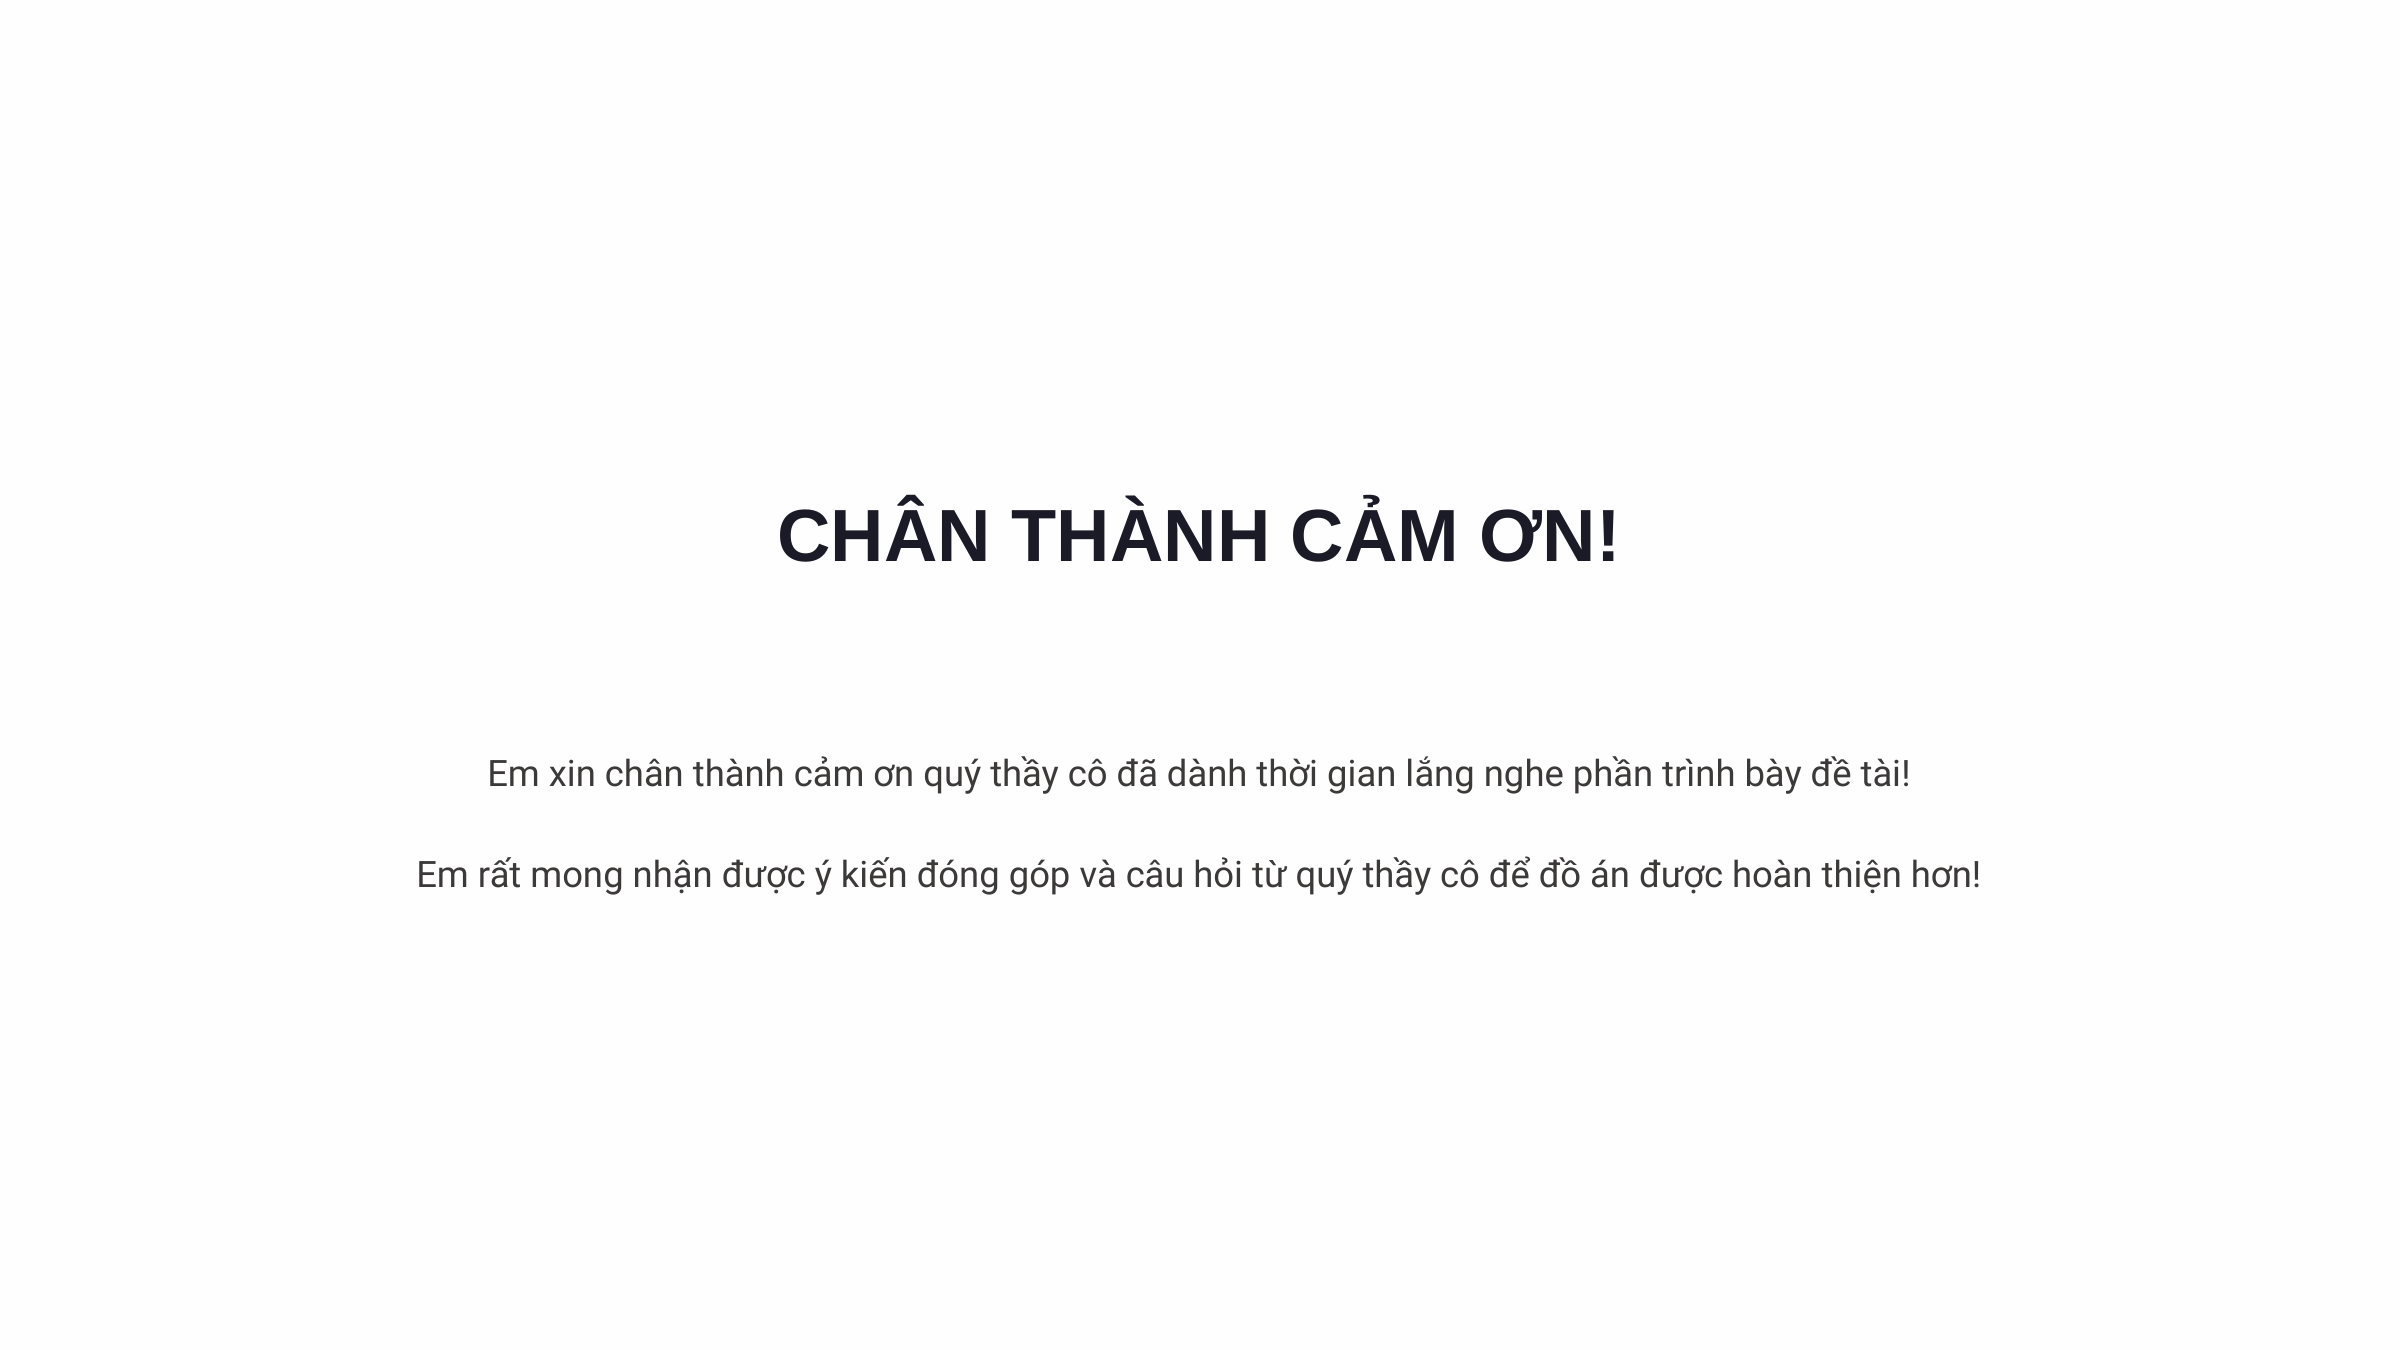

CHÂN THÀNH CẢM ƠN!

Em xin chân thành cảm ơn quý thầy cô đã dành thời gian lắng nghe phần trình bày đề tài!
Em rất mong nhận được ý kiến đóng góp và câu hỏi từ quý thầy cô để đồ án được hoàn thiện hơn!